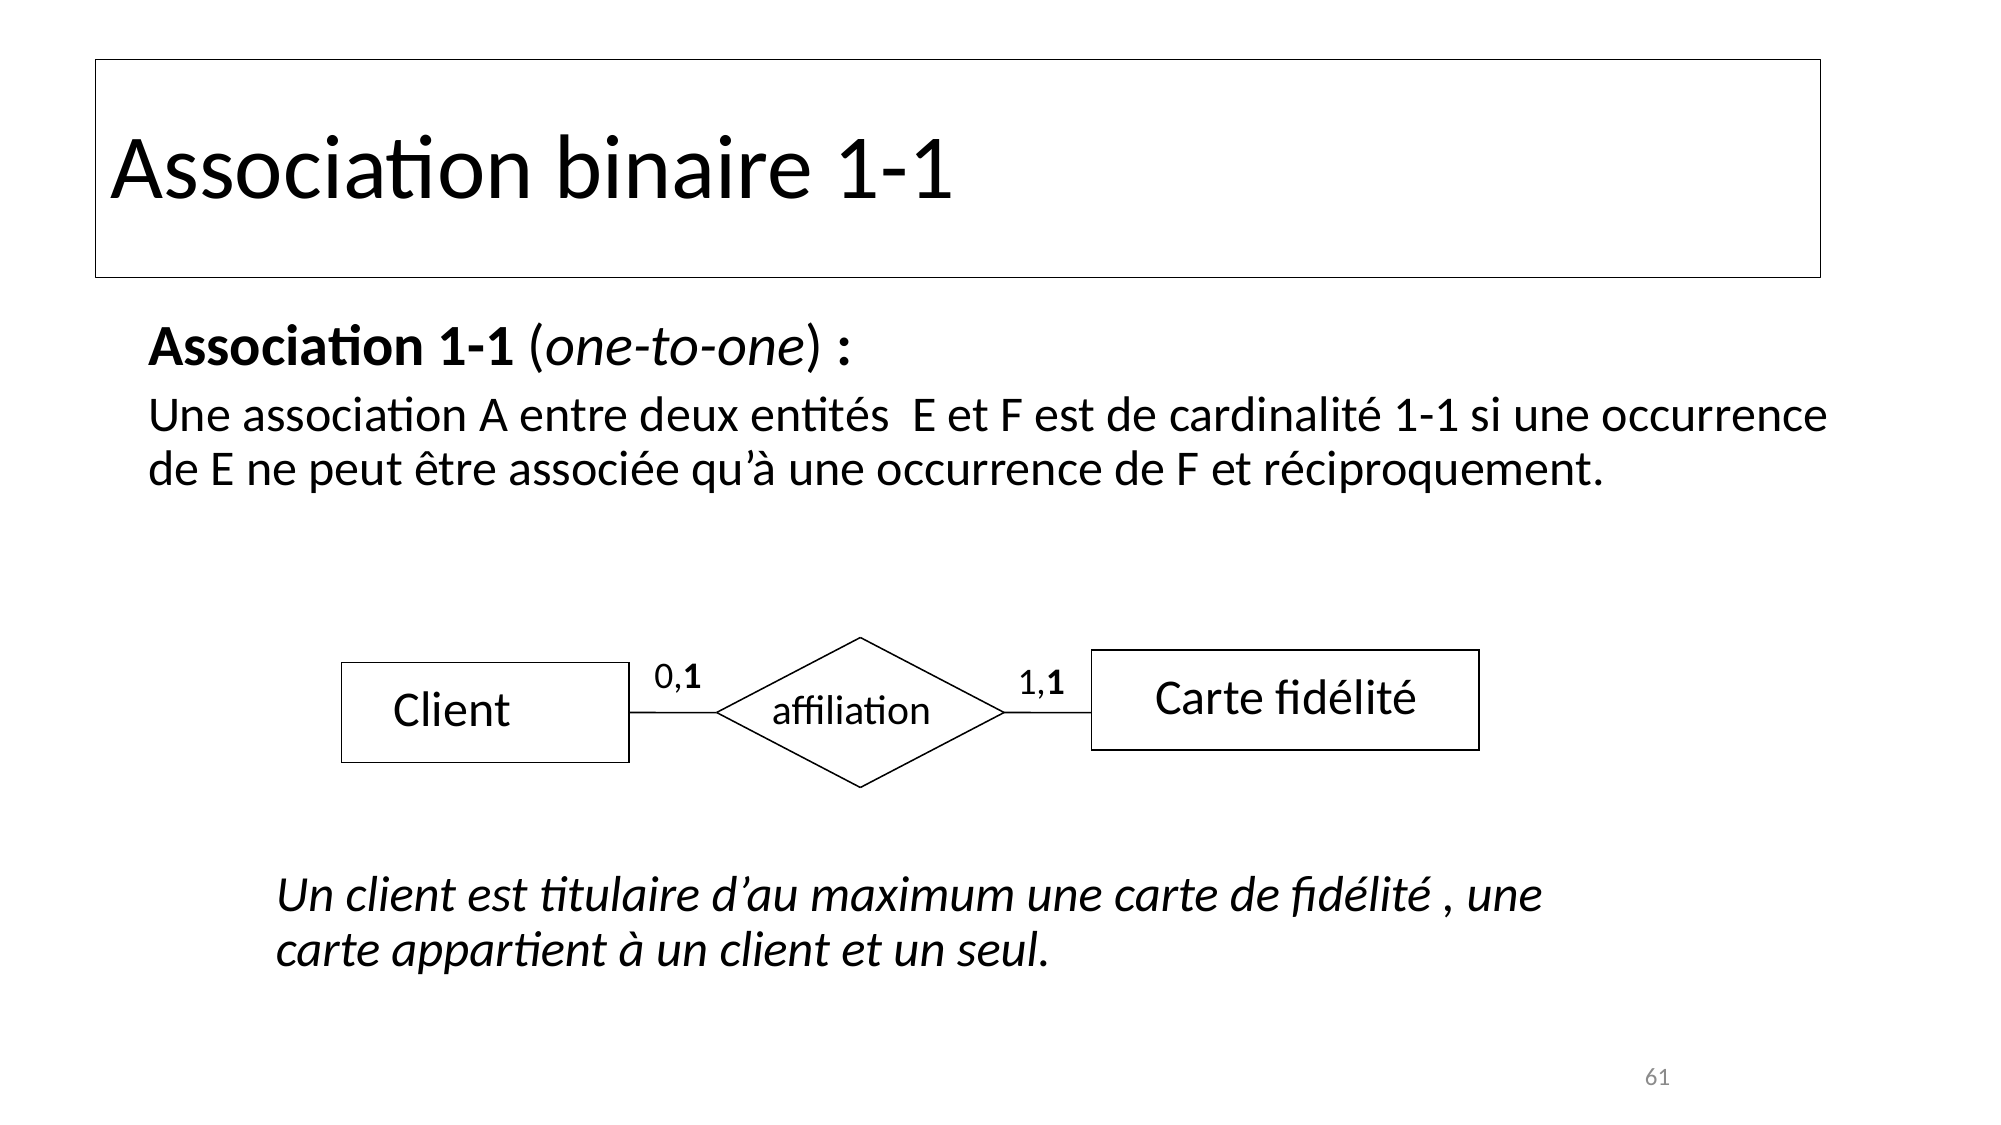

# Association binaire 1-1
Association 1-1 (one-to-one) :
Une association A entre deux entités  E et F est de cardinalité 1-1 si une occurrence de E ne peut être associée qu’à une occurrence de F et réciproquement.

0,1
1,1

Carte fidélité

Client
affiliation

	Un client est titulaire d’au maximum une carte de fidélité , une carte appartient à un client et un seul.
61